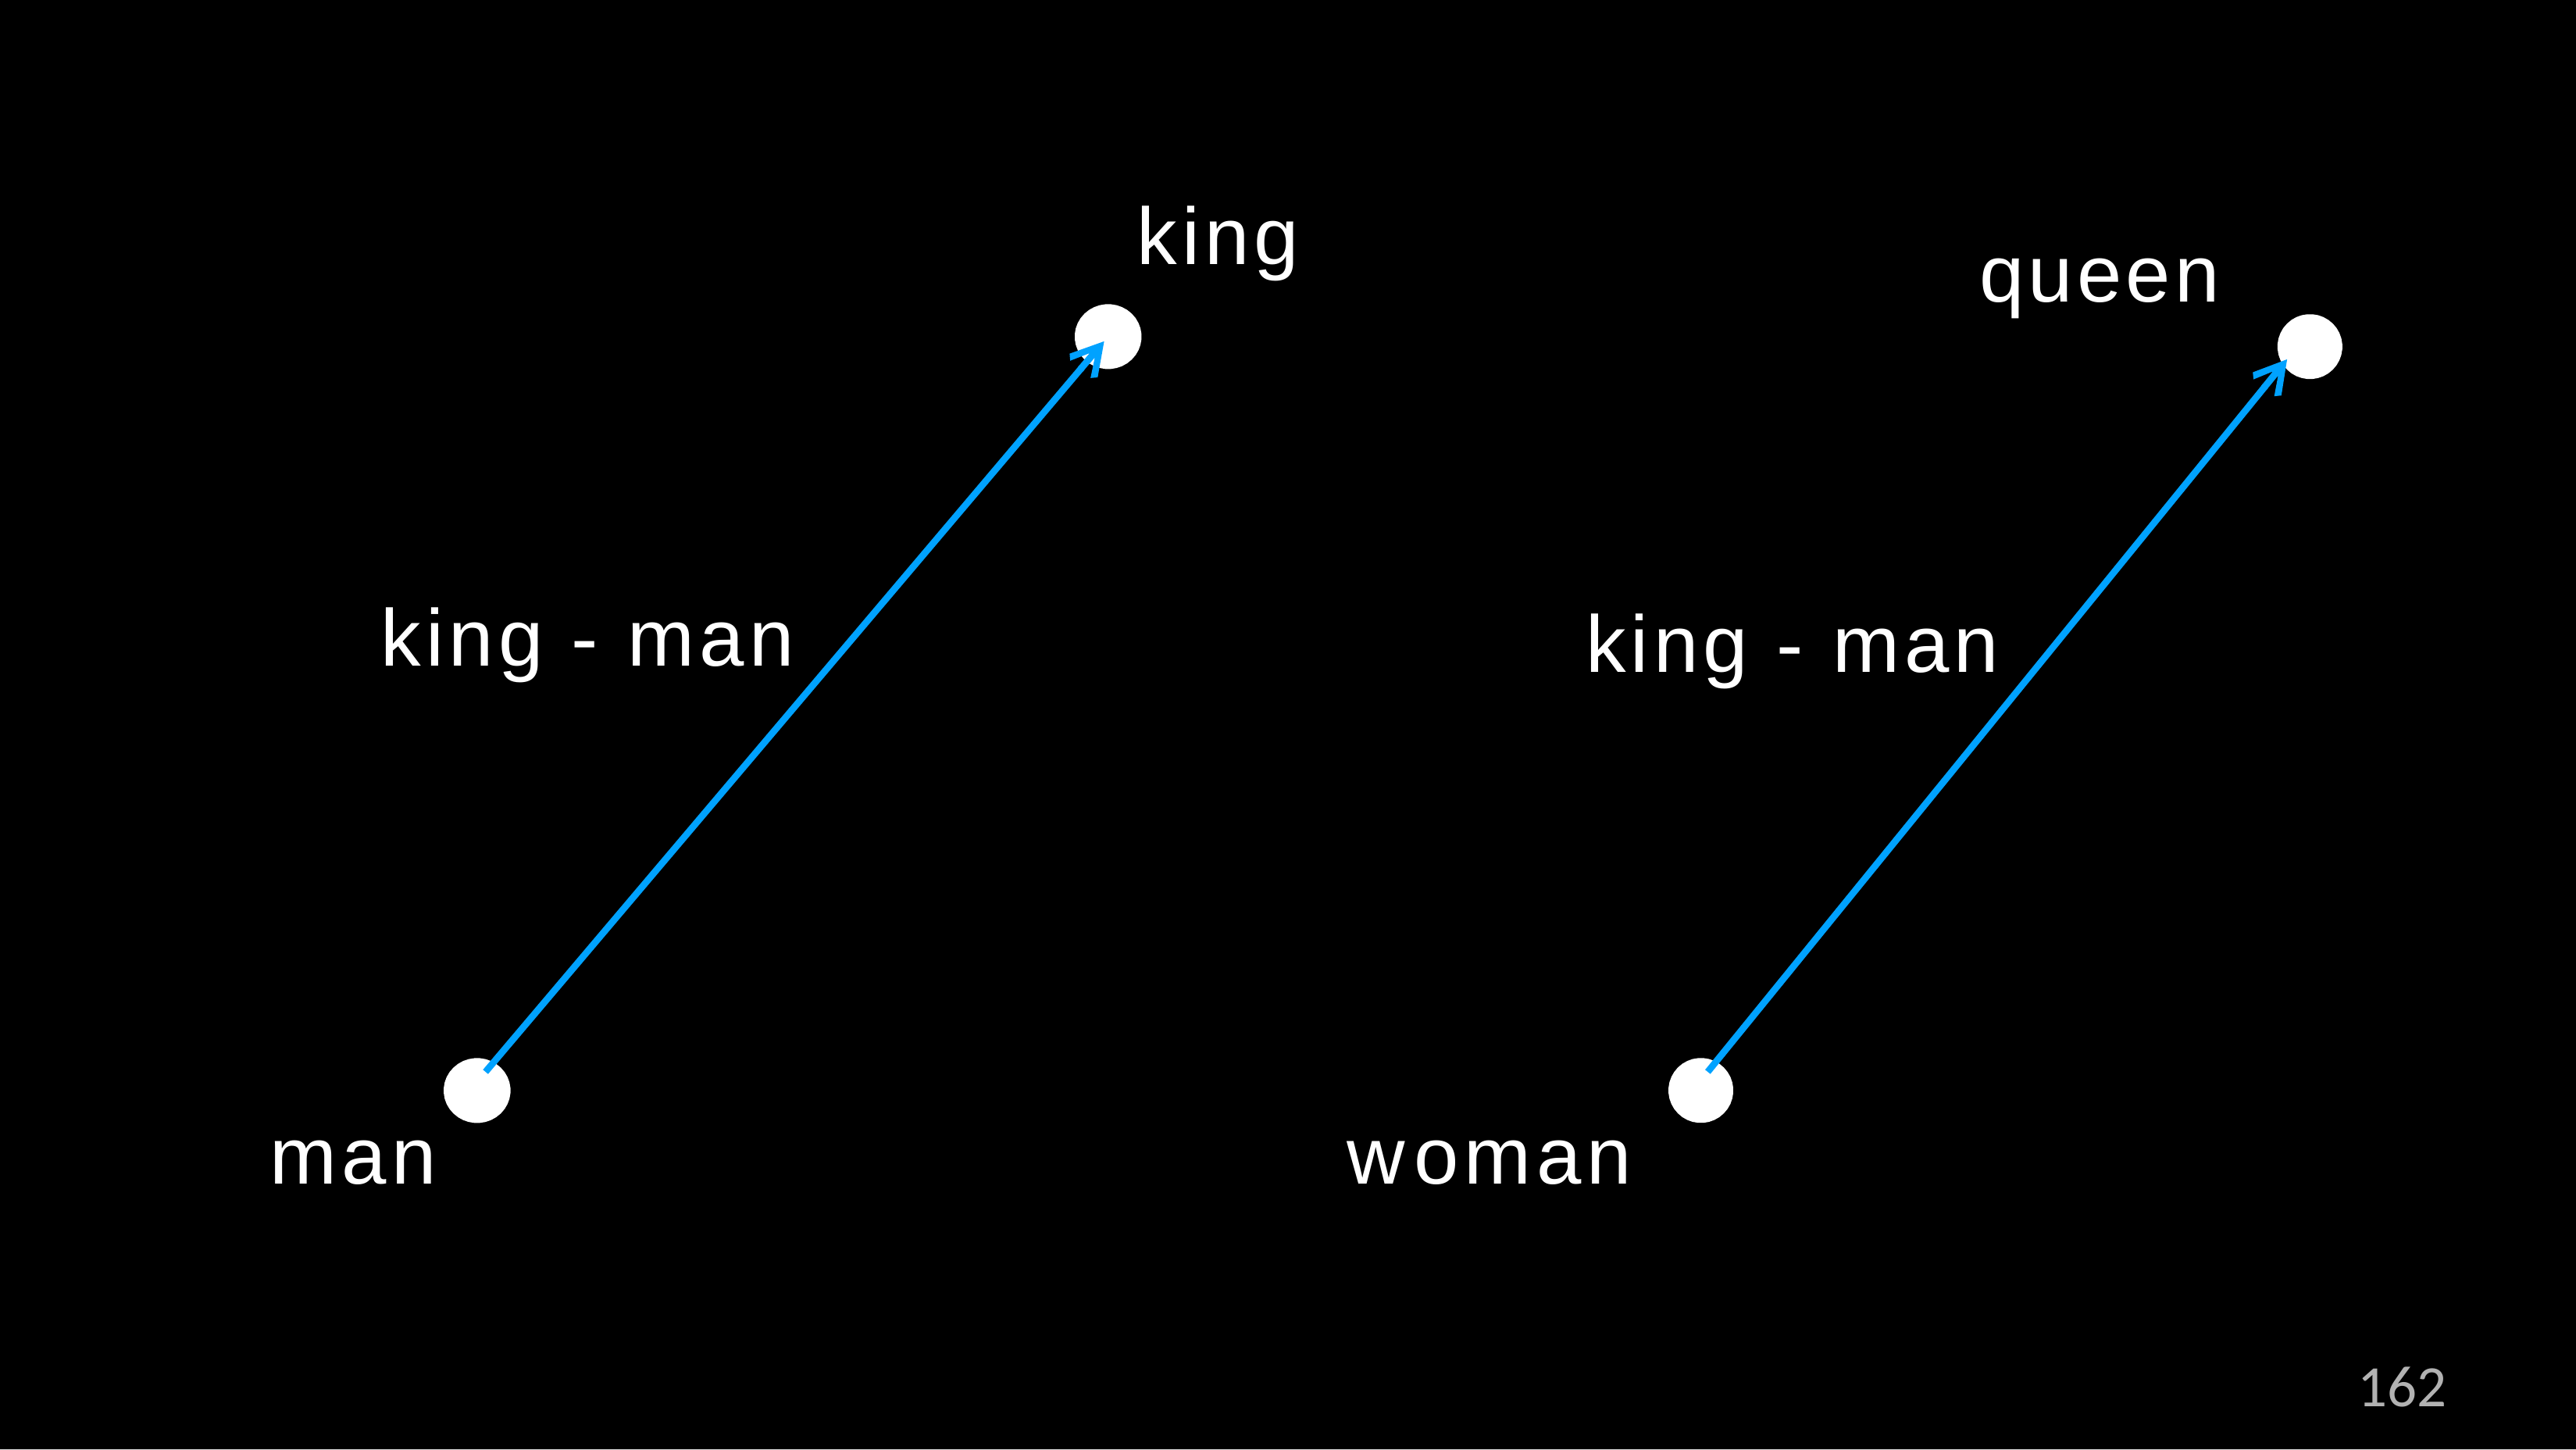

# king
queen

king - man
king - man
man
woman
162